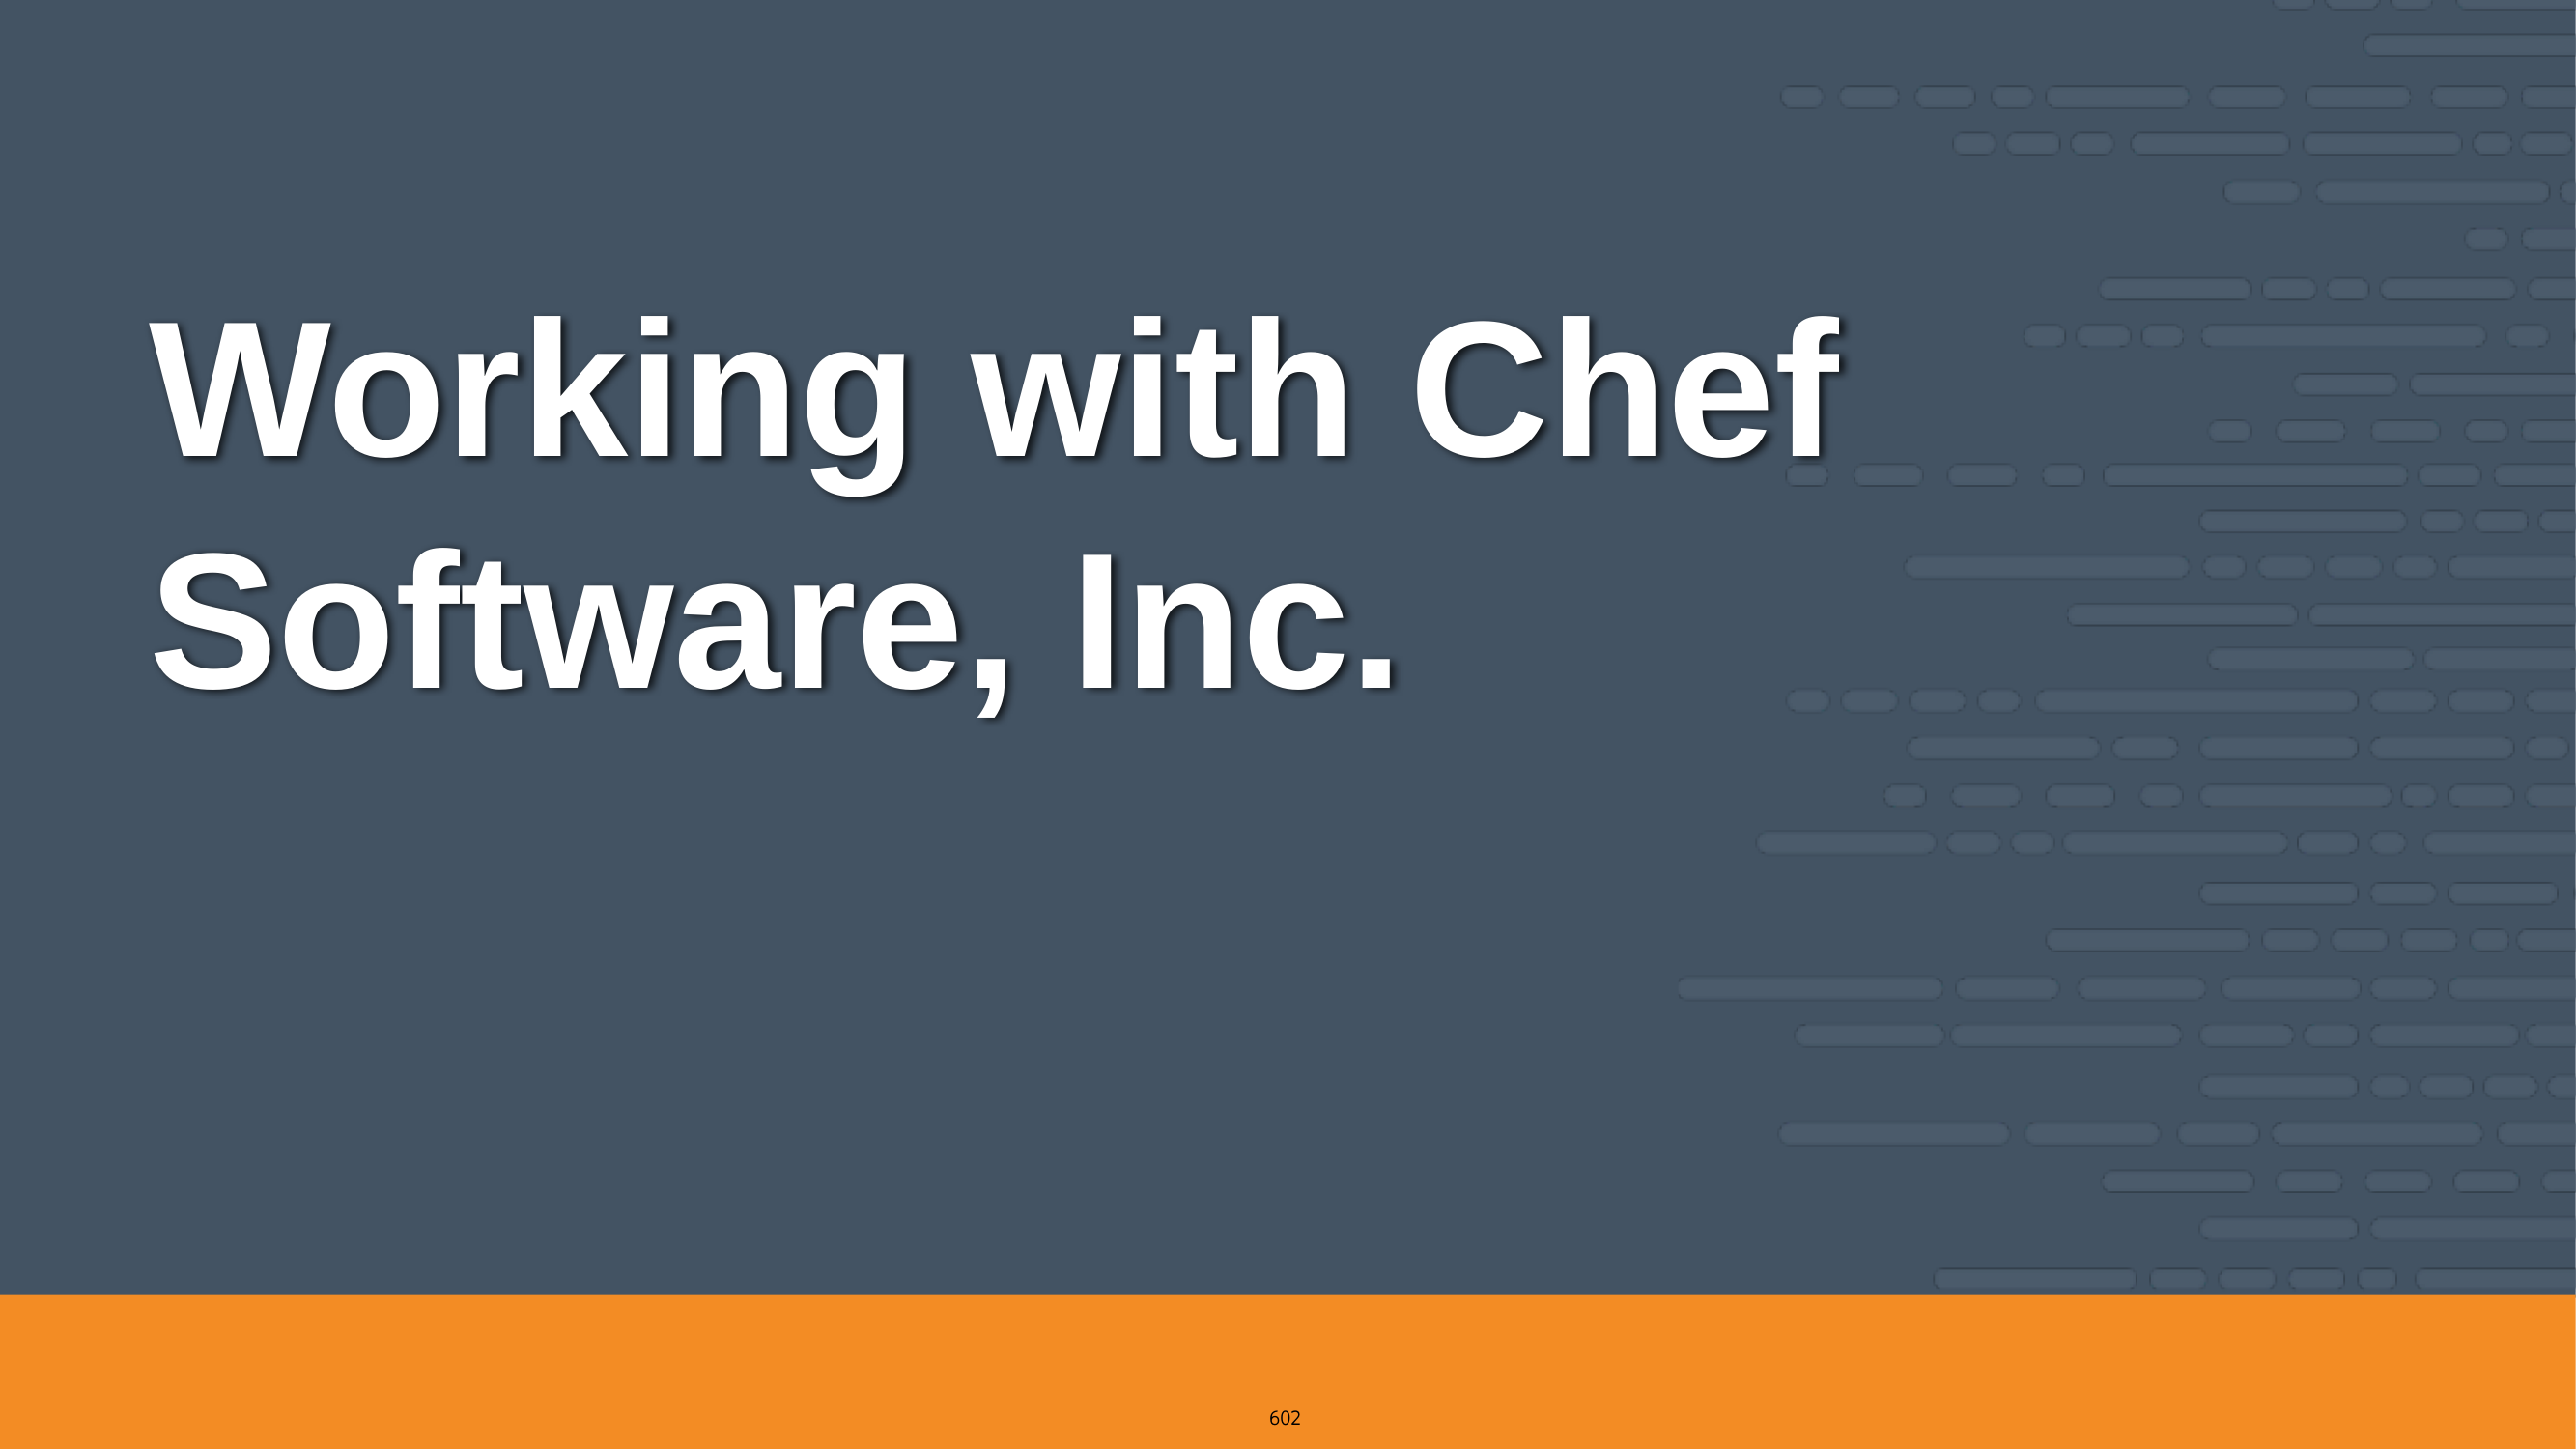

# Working with Chef Software, Inc.
602